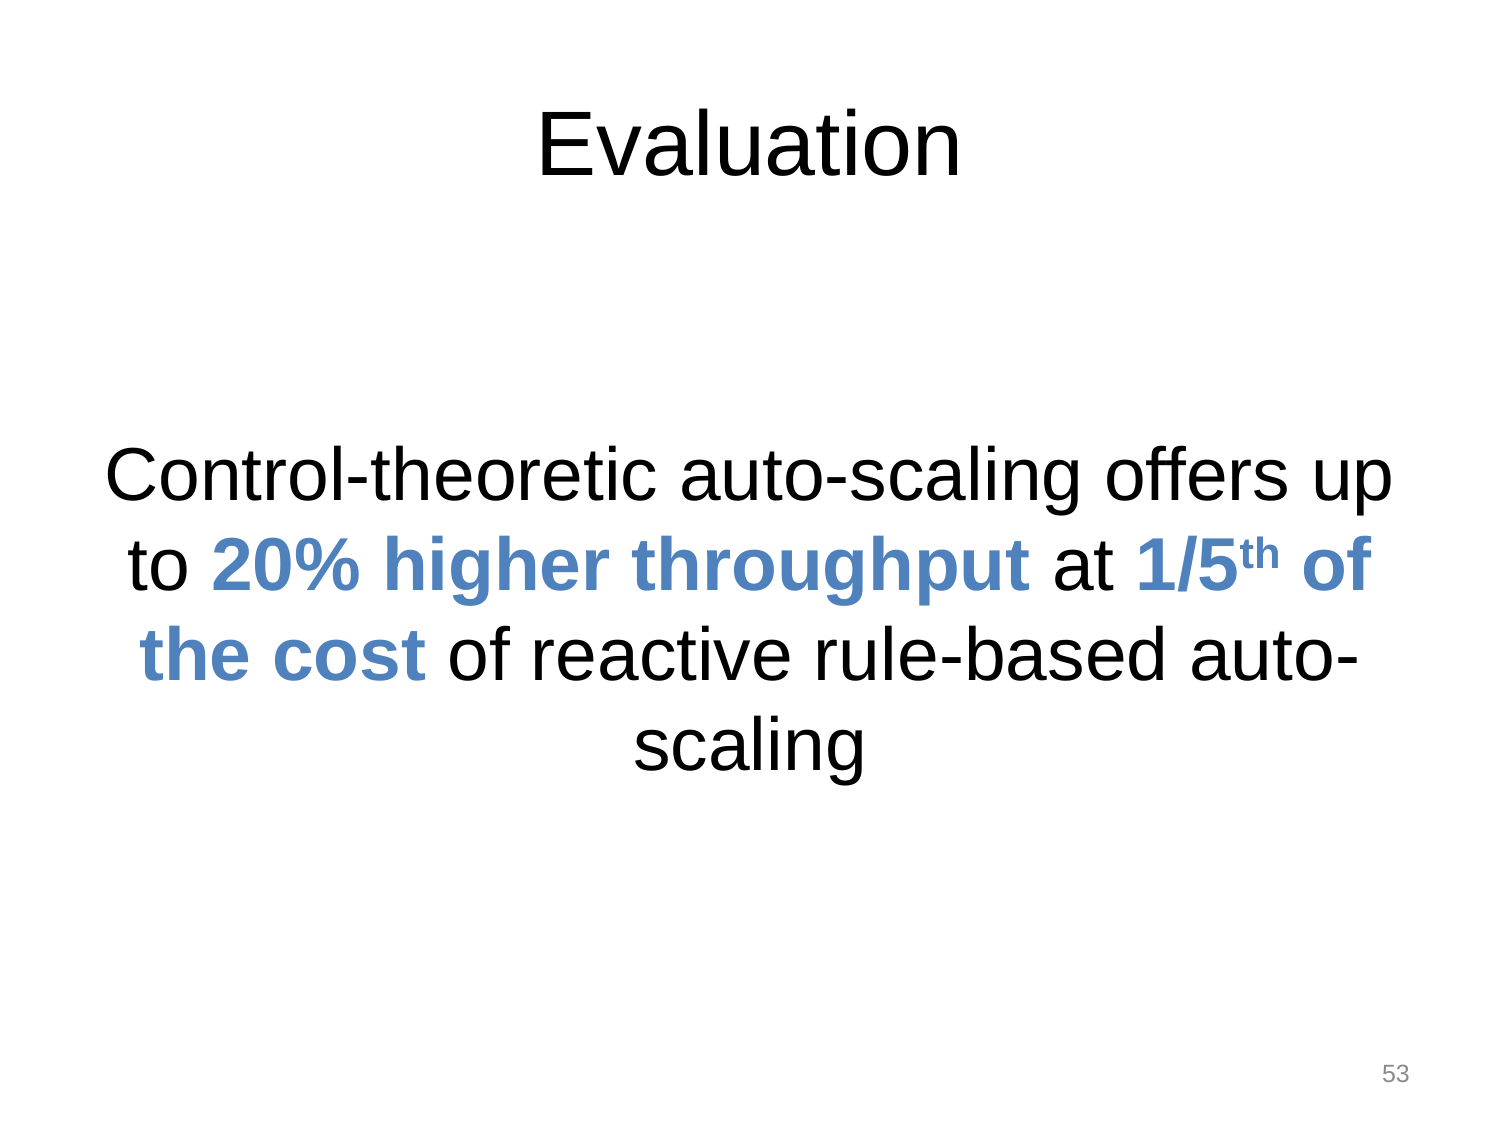

# Evaluation
Control-theoretic auto-scaling offers up to 20% higher throughput at 1/5th of the cost of reactive rule-based auto-scaling
53